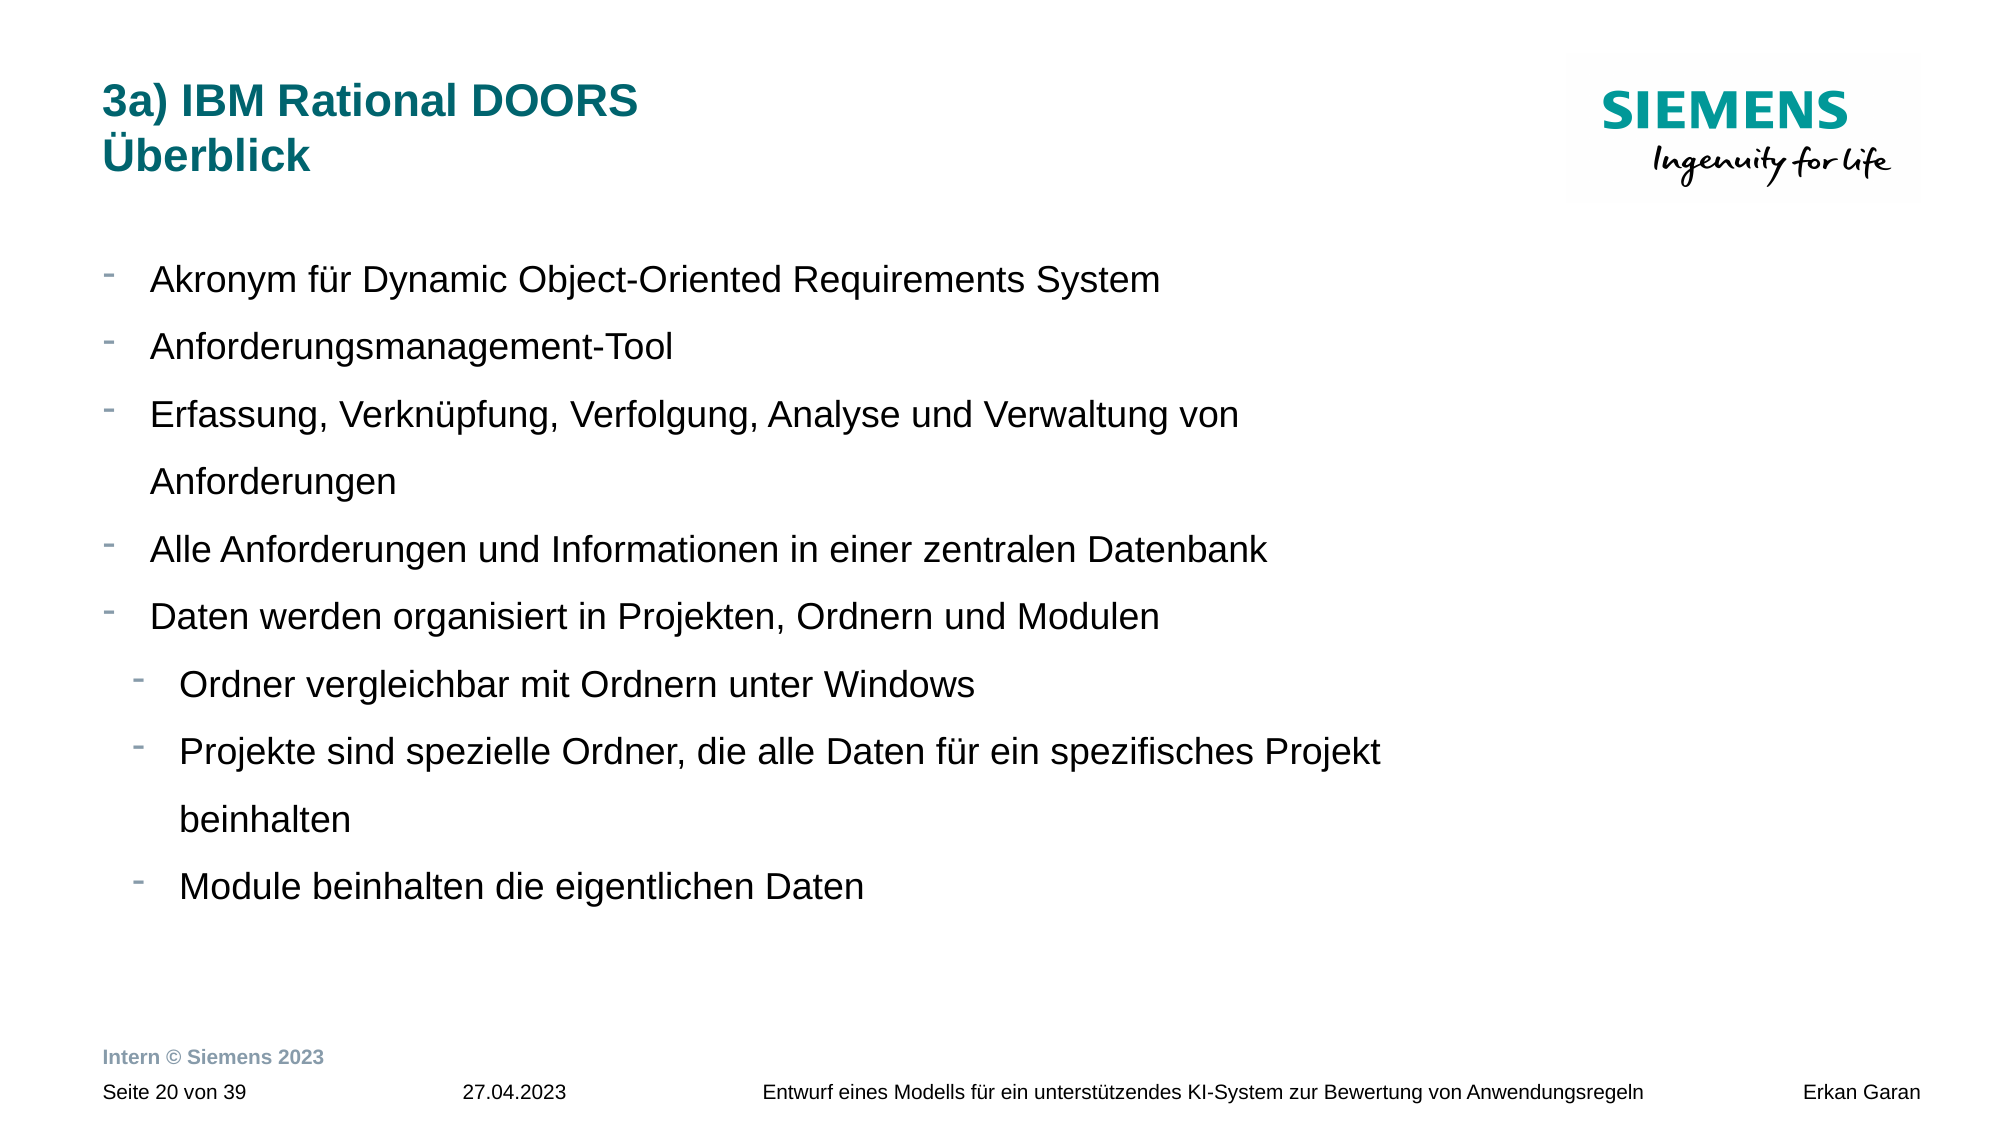

# 3a) IBM Rational DOORS Überblick
Akronym für Dynamic Object-Oriented Requirements System
Anforderungsmanagement-Tool
Erfassung, Verknüpfung, Verfolgung, Analyse und Verwaltung von Anforderungen
Alle Anforderungen und Informationen in einer zentralen Datenbank
Daten werden organisiert in Projekten, Ordnern und Modulen
Ordner vergleichbar mit Ordnern unter Windows
Projekte sind spezielle Ordner, die alle Daten für ein spezifisches Projekt beinhalten
Module beinhalten die eigentlichen Daten